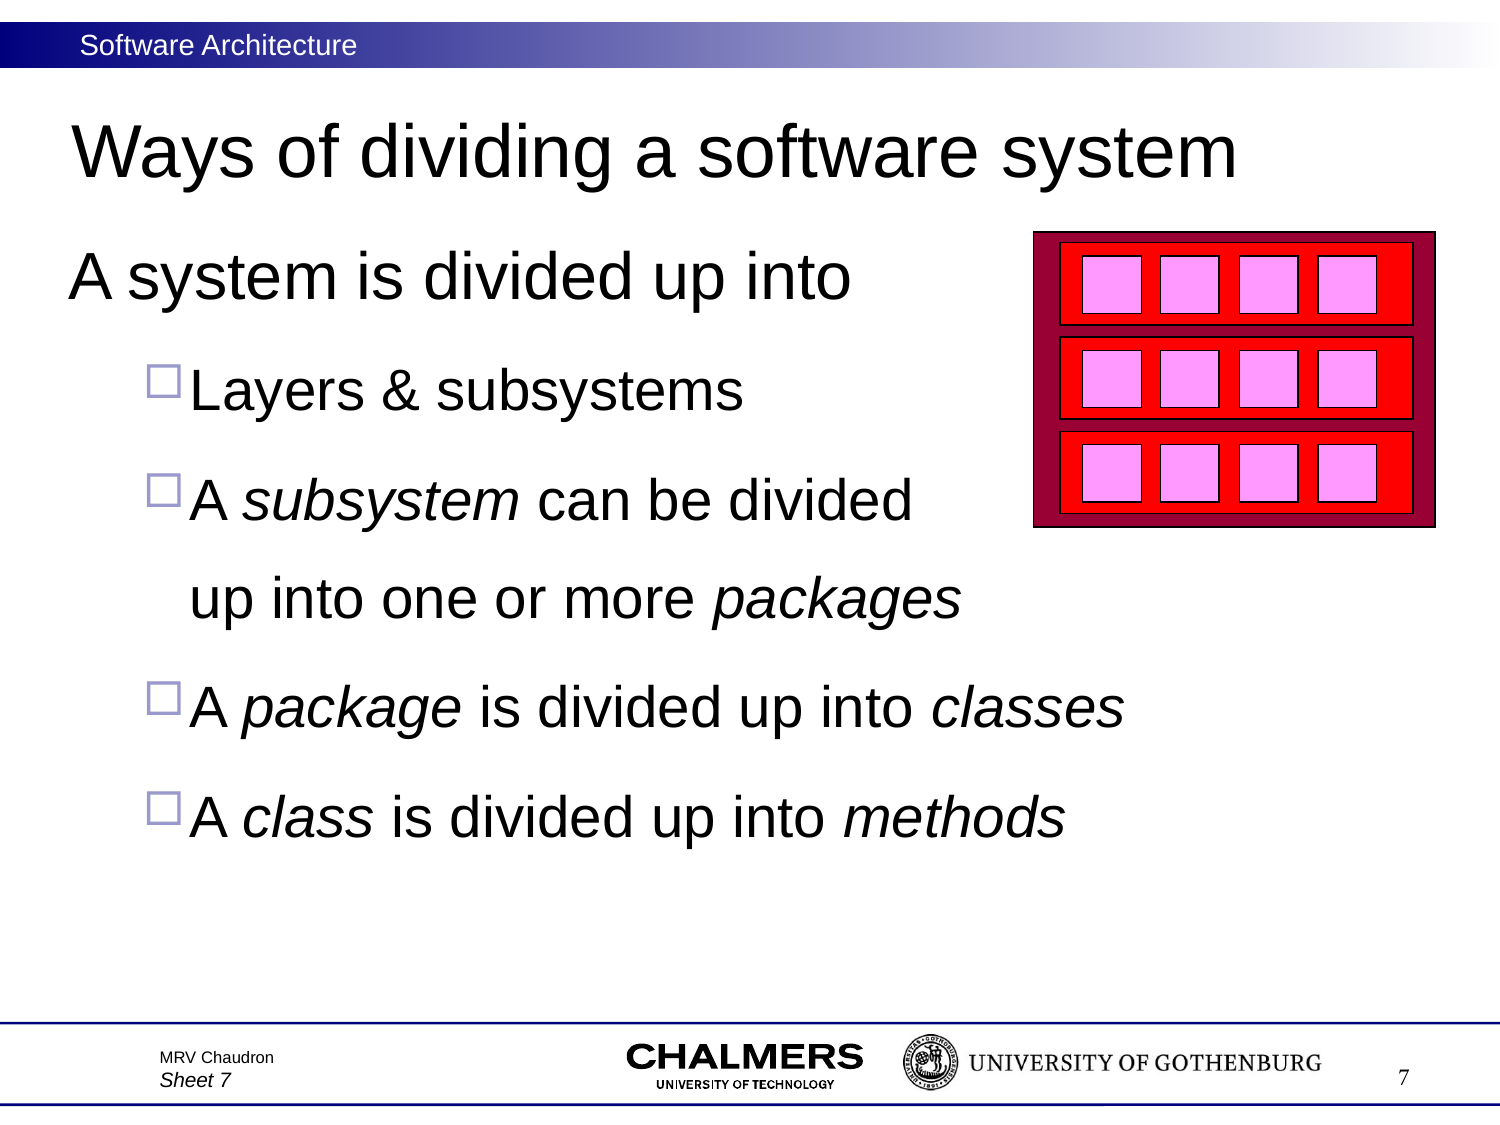

# Ways of dividing a software system
A system is divided up into
Layers & subsystems
A subsystem can be divided
up into one or more packages
A package is divided up into classes
A class is divided up into methods

7
MRV Chaudron
Sheet 7